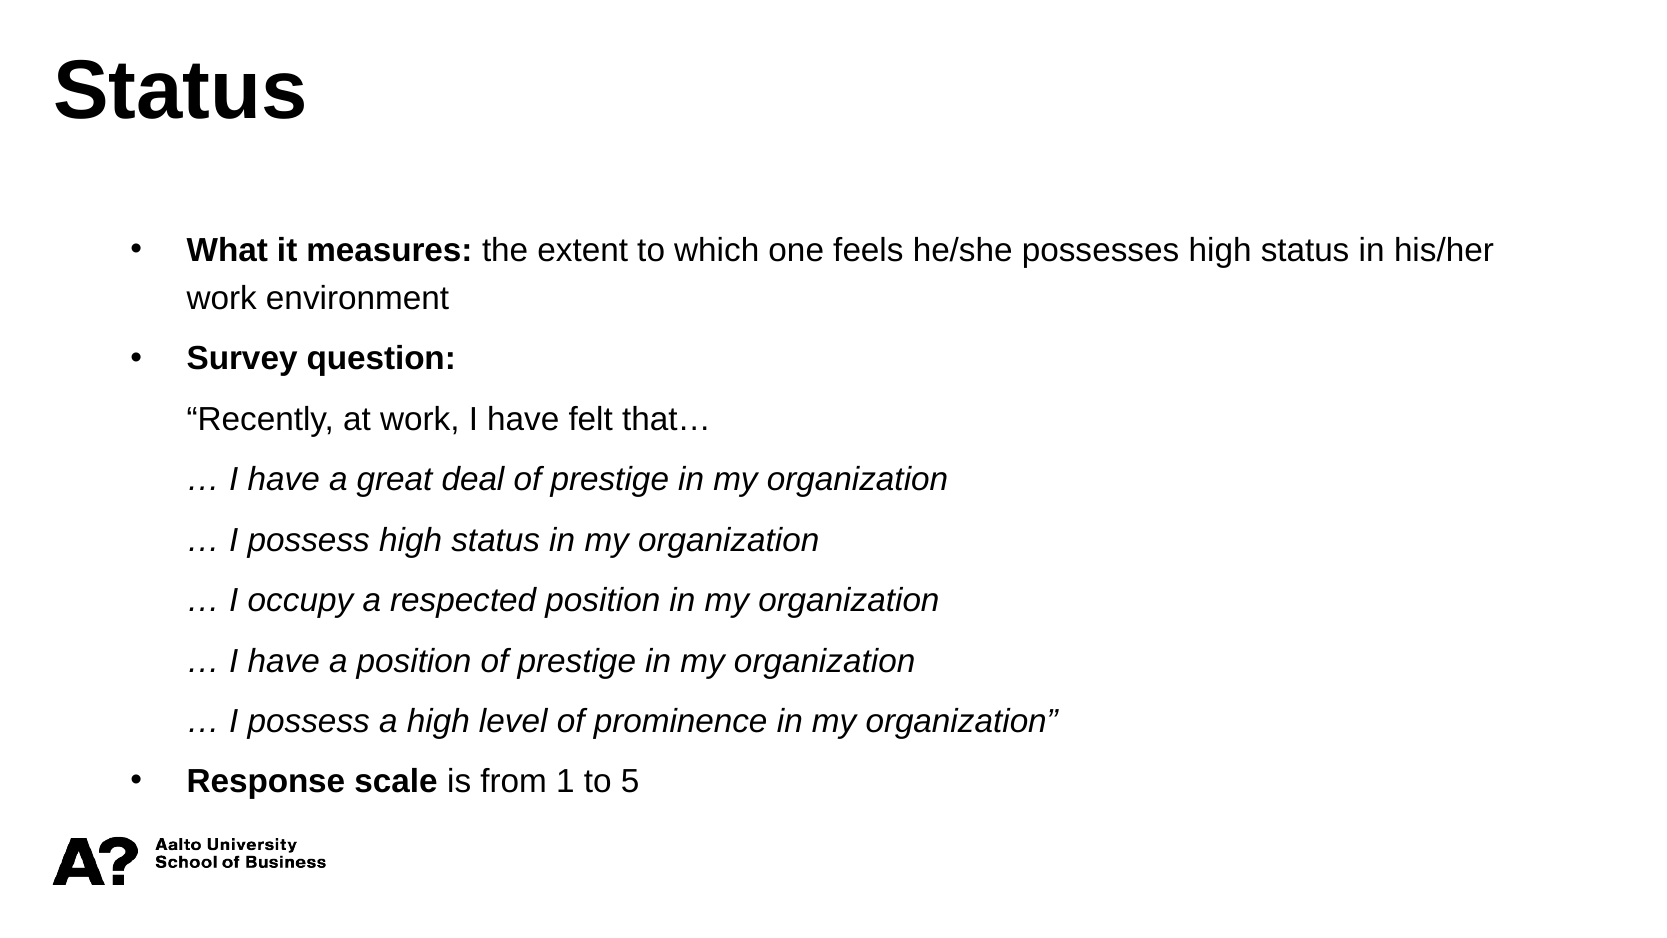

Status
What it measures: the extent to which one feels he/she possesses high status in his/her work environment
Survey question:
	“Recently, at work, I have felt that…
	… I have a great deal of prestige in my organization
	… I possess high status in my organization
	… I occupy a respected position in my organization
	… I have a position of prestige in my organization
	… I possess a high level of prominence in my organization”
Response scale is from 1 to 5